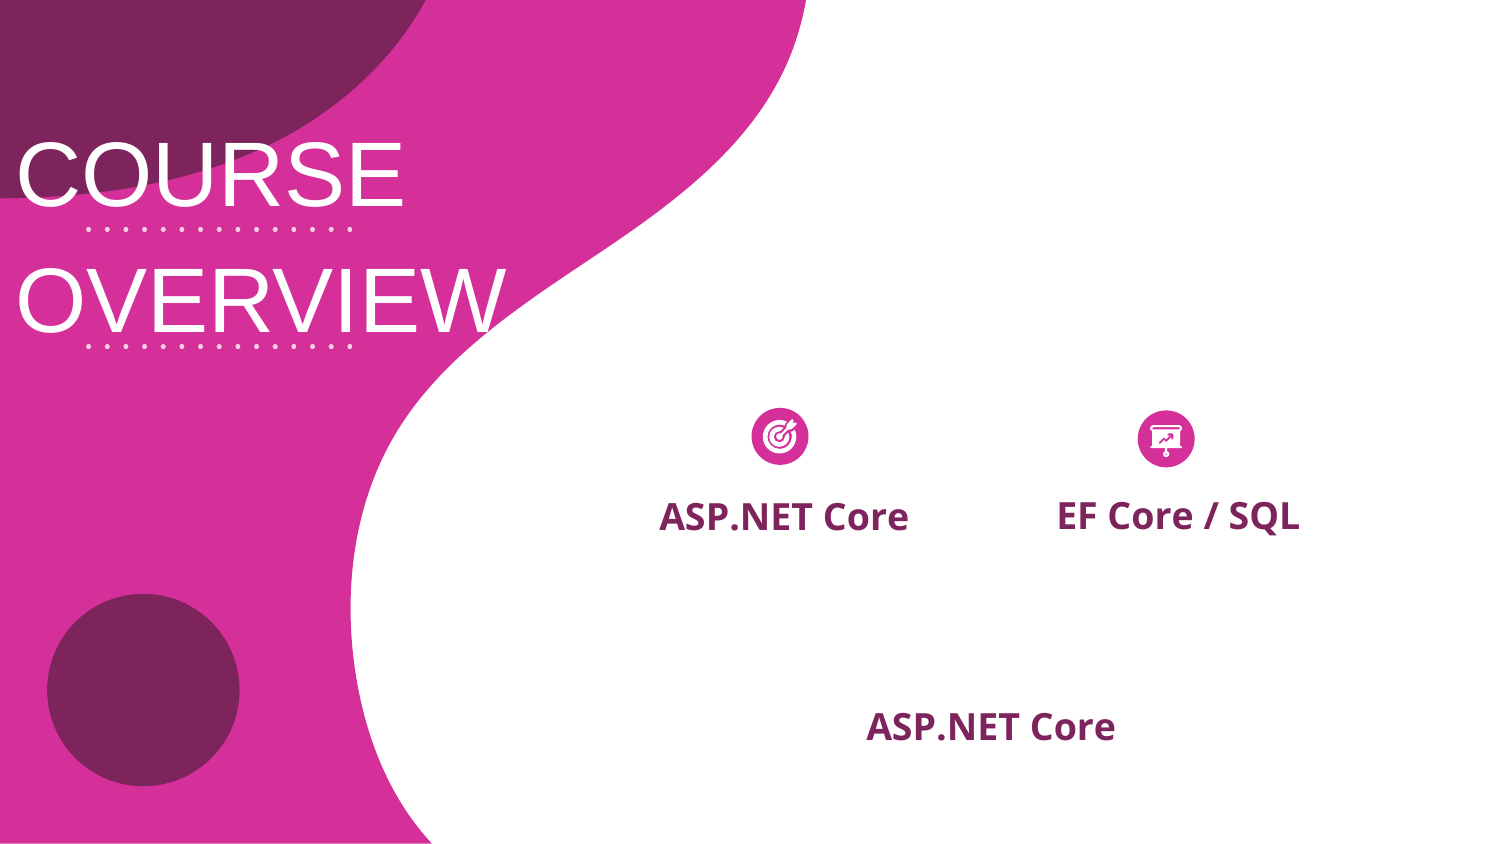

# COURSE OVERVIEW

EF Core / SQL
ASP.NET Core
ASP.NET Core